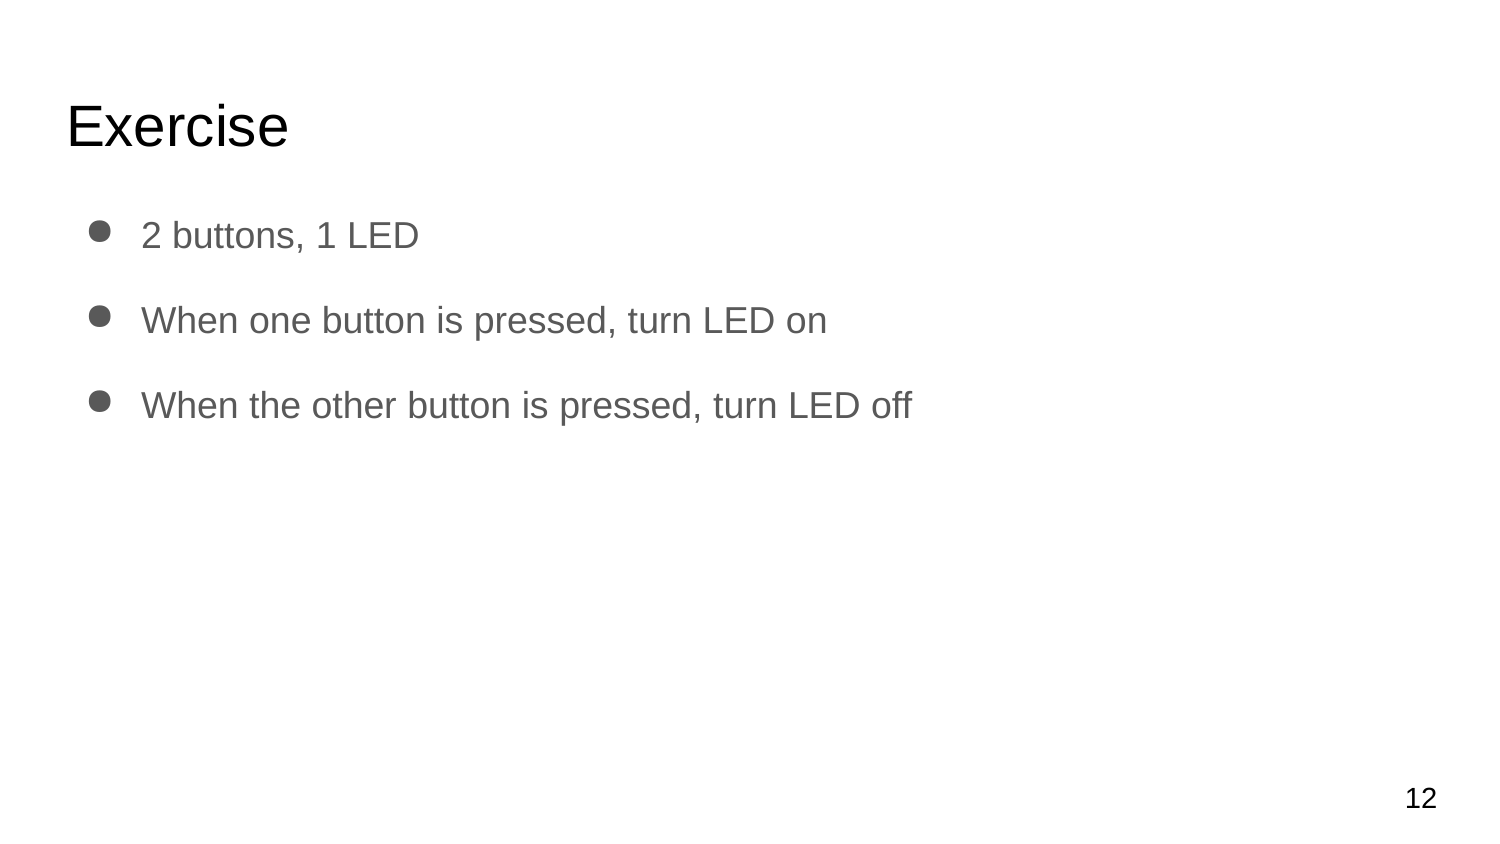

# Exercise
2 buttons, 1 LED
When one button is pressed, turn LED on
When the other button is pressed, turn LED off
12